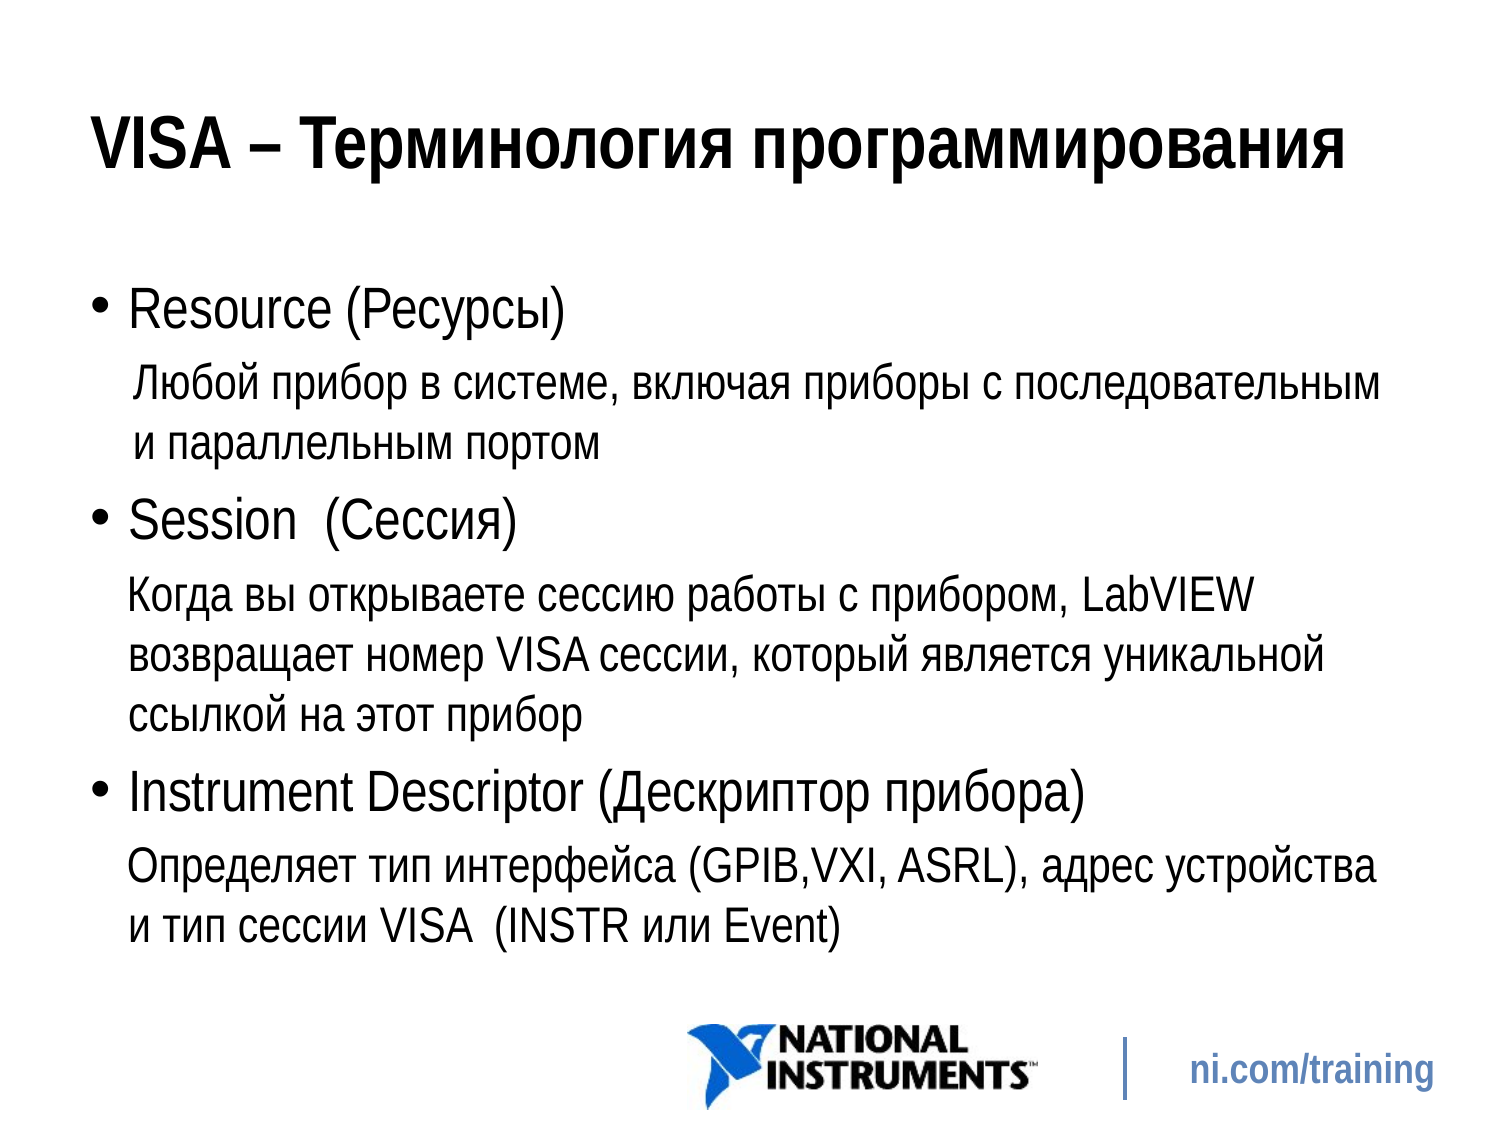

# VISA – Терминология программирования
Resource (Ресурсы)
Любой прибор в системе, включая приборы с последовательным и параллельным портом
Session  (Сессия)
Когда вы открываете сессию работы с прибором, LabVIEW возвращает номер VISA сессии, который является уникальной ссылкой на этот прибор
Instrument Descriptor (Дескриптор прибора)
Определяет тип интерфейса (GPIB,VXI, ASRL), адрес устройства и тип сессии VISA  (INSTR или Event)